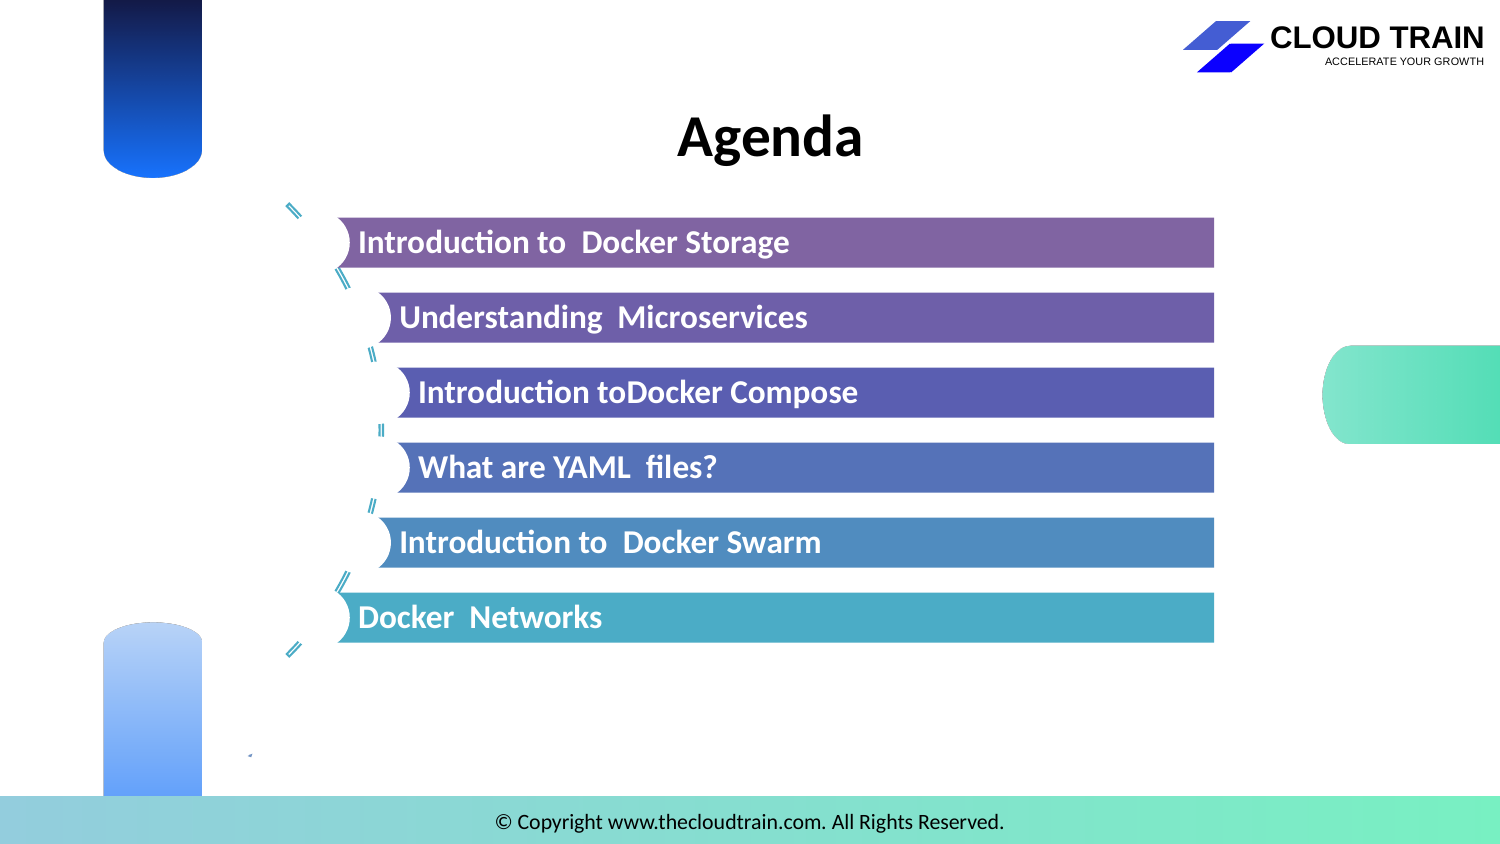

Agenda
Introduction to  Docker Storage
Understanding  Microservices
Introduction toDocker Compose
What are YAML  files?
Introduction to  Docker Swarm
Docker  Networks